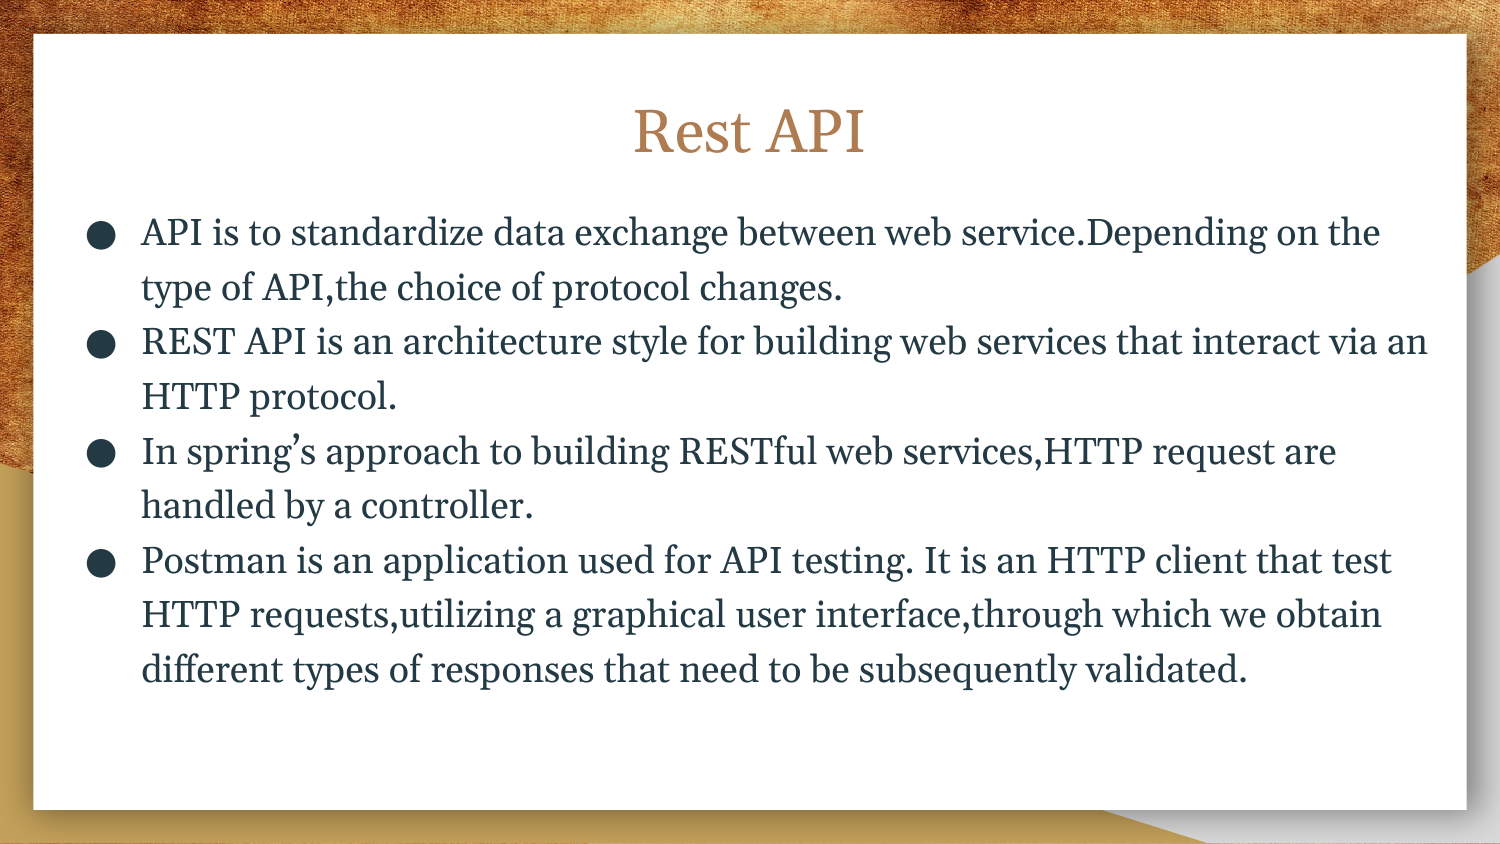

# Rest API
API is to standardize data exchange between web service.Depending on the type of API,the choice of protocol changes.
REST API is an architecture style for building web services that interact via an HTTP protocol.
In spring’s approach to building RESTful web services,HTTP request are handled by a controller.
Postman is an application used for API testing. It is an HTTP client that test HTTP requests,utilizing a graphical user interface,through which we obtain different types of responses that need to be subsequently validated.